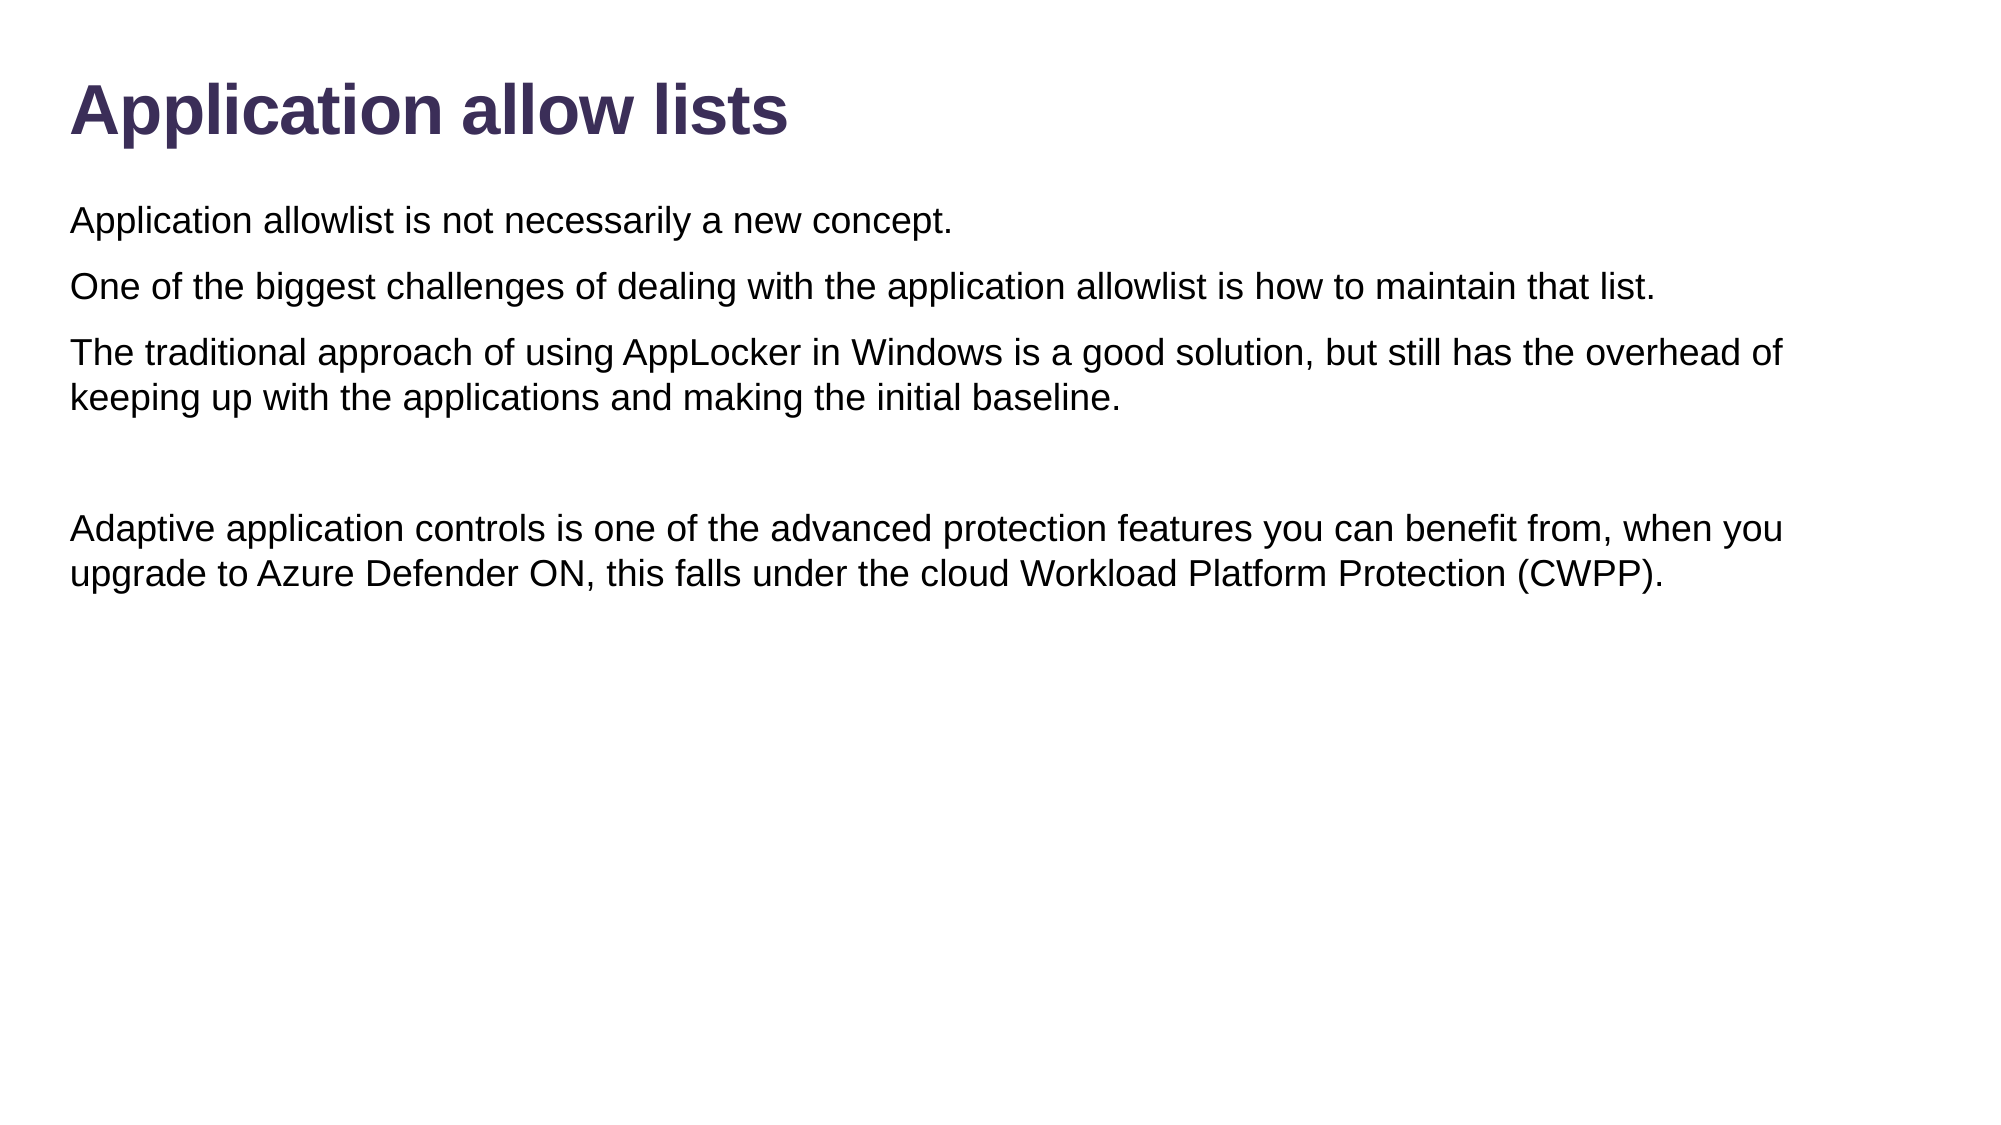

# Application allow lists
Application allowlist is not necessarily a new concept.
One of the biggest challenges of dealing with the application allowlist is how to maintain that list.
The traditional approach of using AppLocker in Windows is a good solution, but still has the overhead of keeping up with the applications and making the initial baseline.

Adaptive application controls is one of the advanced protection features you can benefit from, when you upgrade to Azure Defender ON, this falls under the cloud Workload Platform Protection (CWPP).